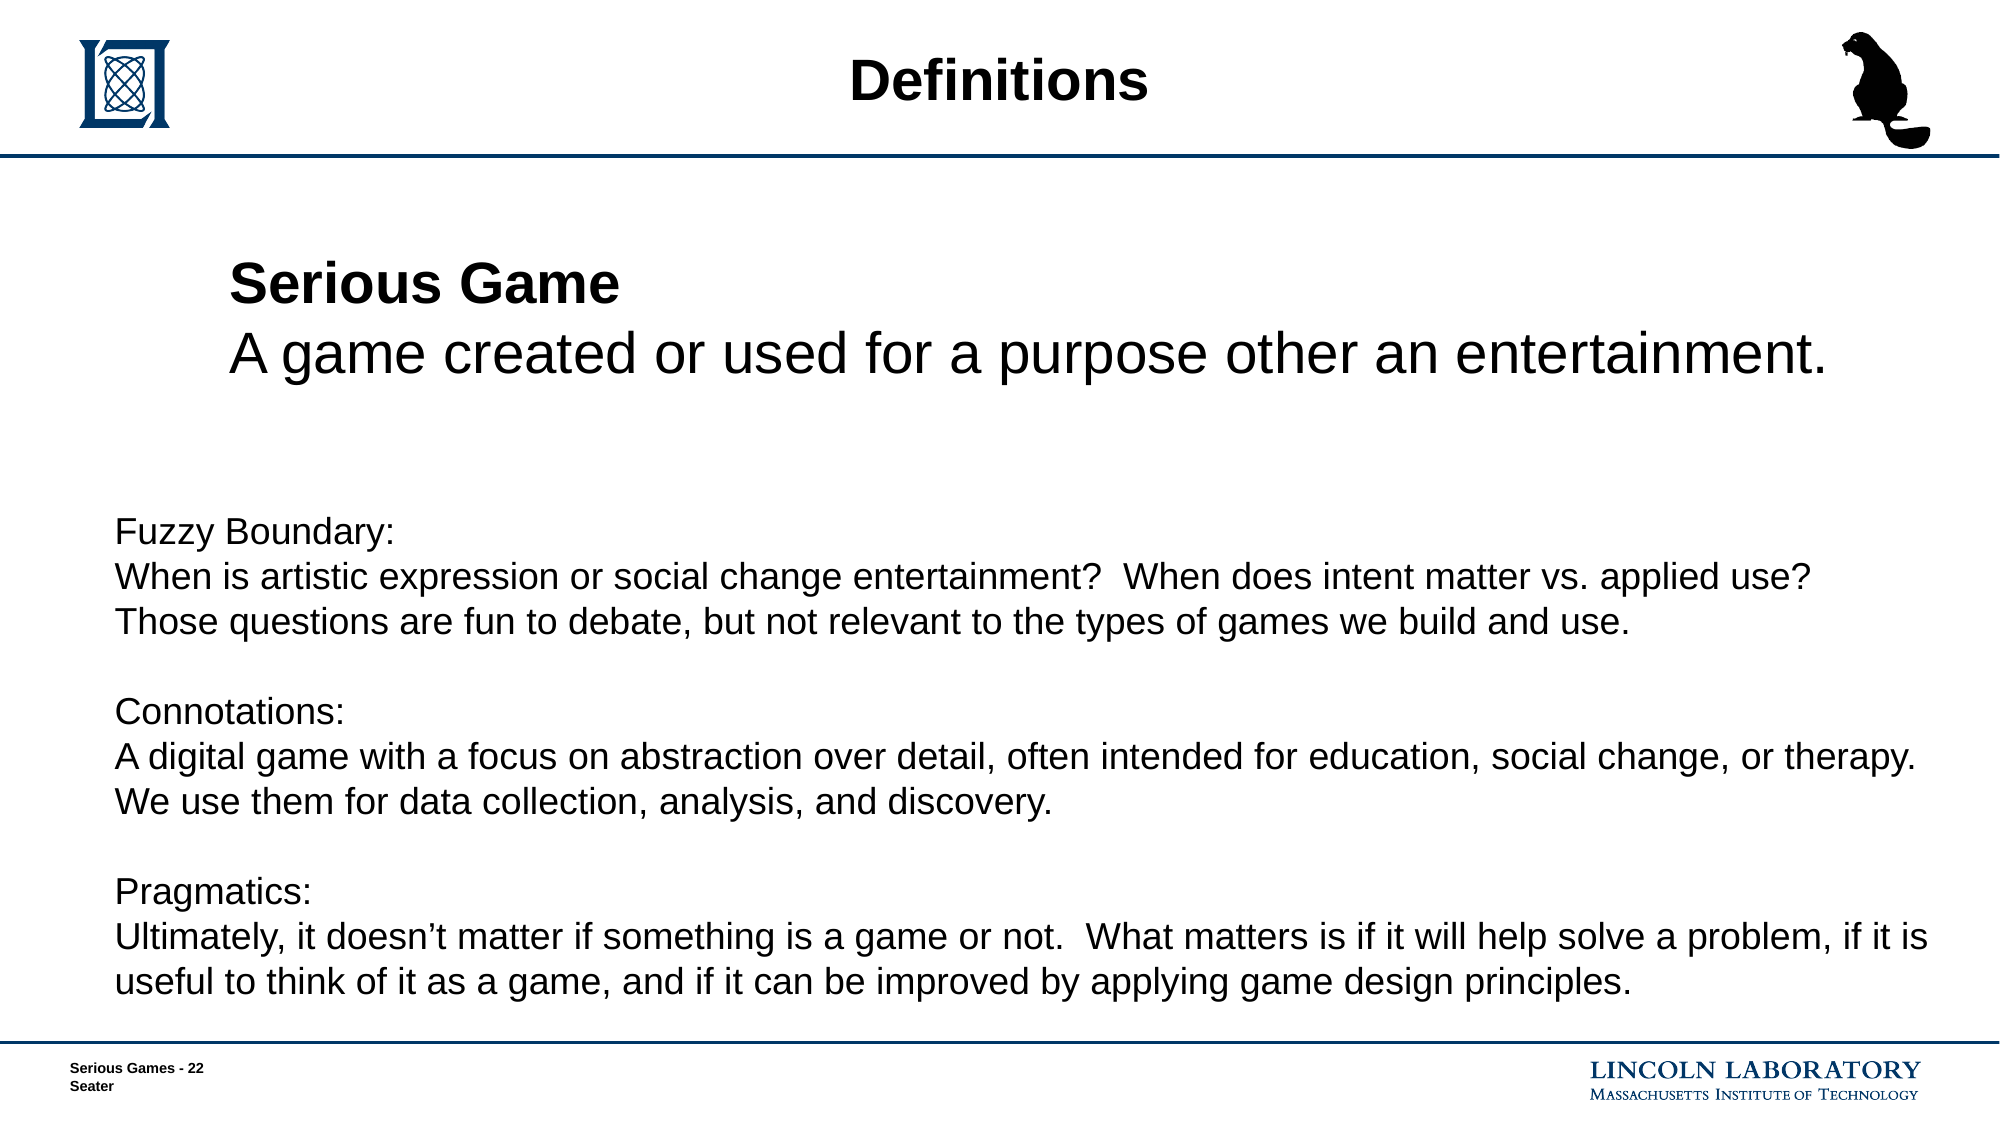

# Definitions
Serious Game
A game created or used for a purpose other an entertainment.
Fuzzy Boundary:
When is artistic expression or social change entertainment?  When does intent matter vs. applied use?  Those questions are fun to debate, but not relevant to the types of games we build and use.

Connotations:
A digital game with a focus on abstraction over detail, often intended for education, social change, or therapy.
We use them for data collection, analysis, and discovery.

Pragmatics:
Ultimately, it doesn’t matter if something is a game or not.  What matters is if it will help solve a problem, if it is useful to think of it as a game, and if it can be improved by applying game design principles.